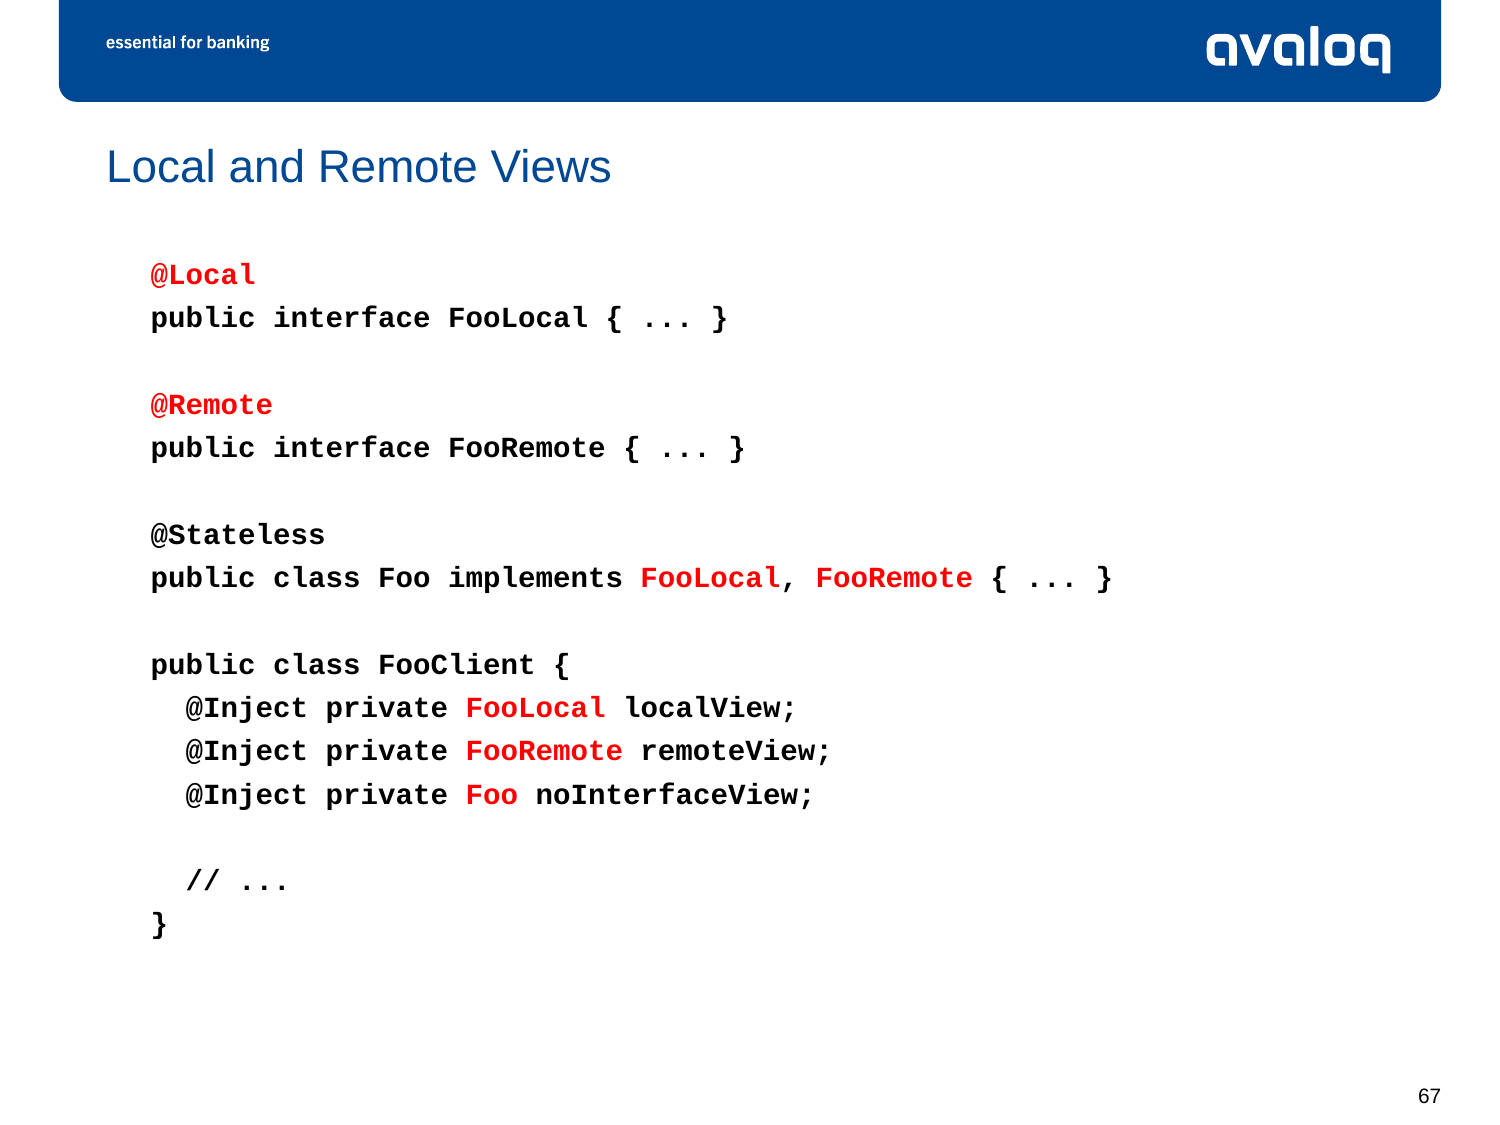

# Local and Remote Views
@Local
public interface FooLocal { ... }

@Remote
public interface FooRemote { ... }

@Stateless
public class Foo implements FooLocal, FooRemote { ... }

public class FooClient {
  @Inject private FooLocal localView;
  @Inject private FooRemote remoteView;
  @Inject private Foo noInterfaceView;

  // ...
}

67